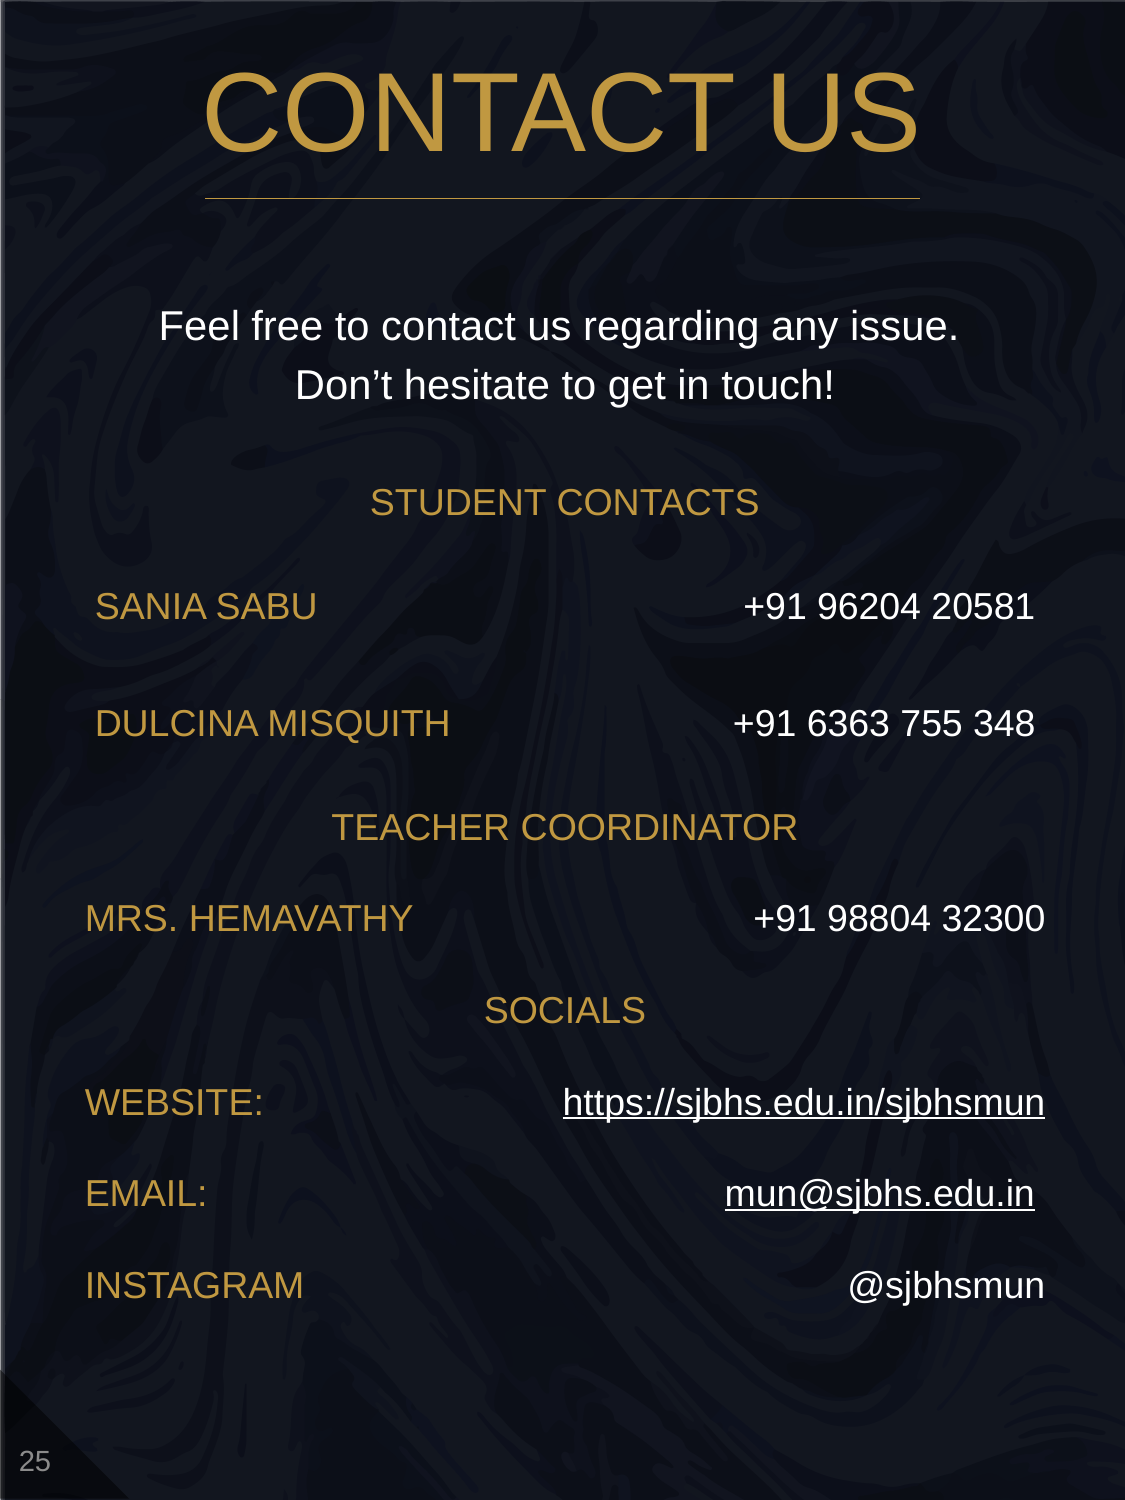

CONTACT US
| Feel free to contact us regarding any issue. Don’t hesitate to get in touch! |  |
| --- | --- |
| STUDENT CONTACTS |  |
| SANIA SABU | +91 96204 20581 |
| DULCINA MISQUITH | +91 6363 755 348 |
| TEACHER COORDINATOR |  |
| Mrs. HEMAVATHY | +91 98804 32300 |
| SOCIALS |  |
| Website: | https://sjbhs.edu.in/sjbhsmun |
| Email: | mun@sjbhs.edu.in |
| INSTAGRAM | @sjbhsmun |

25